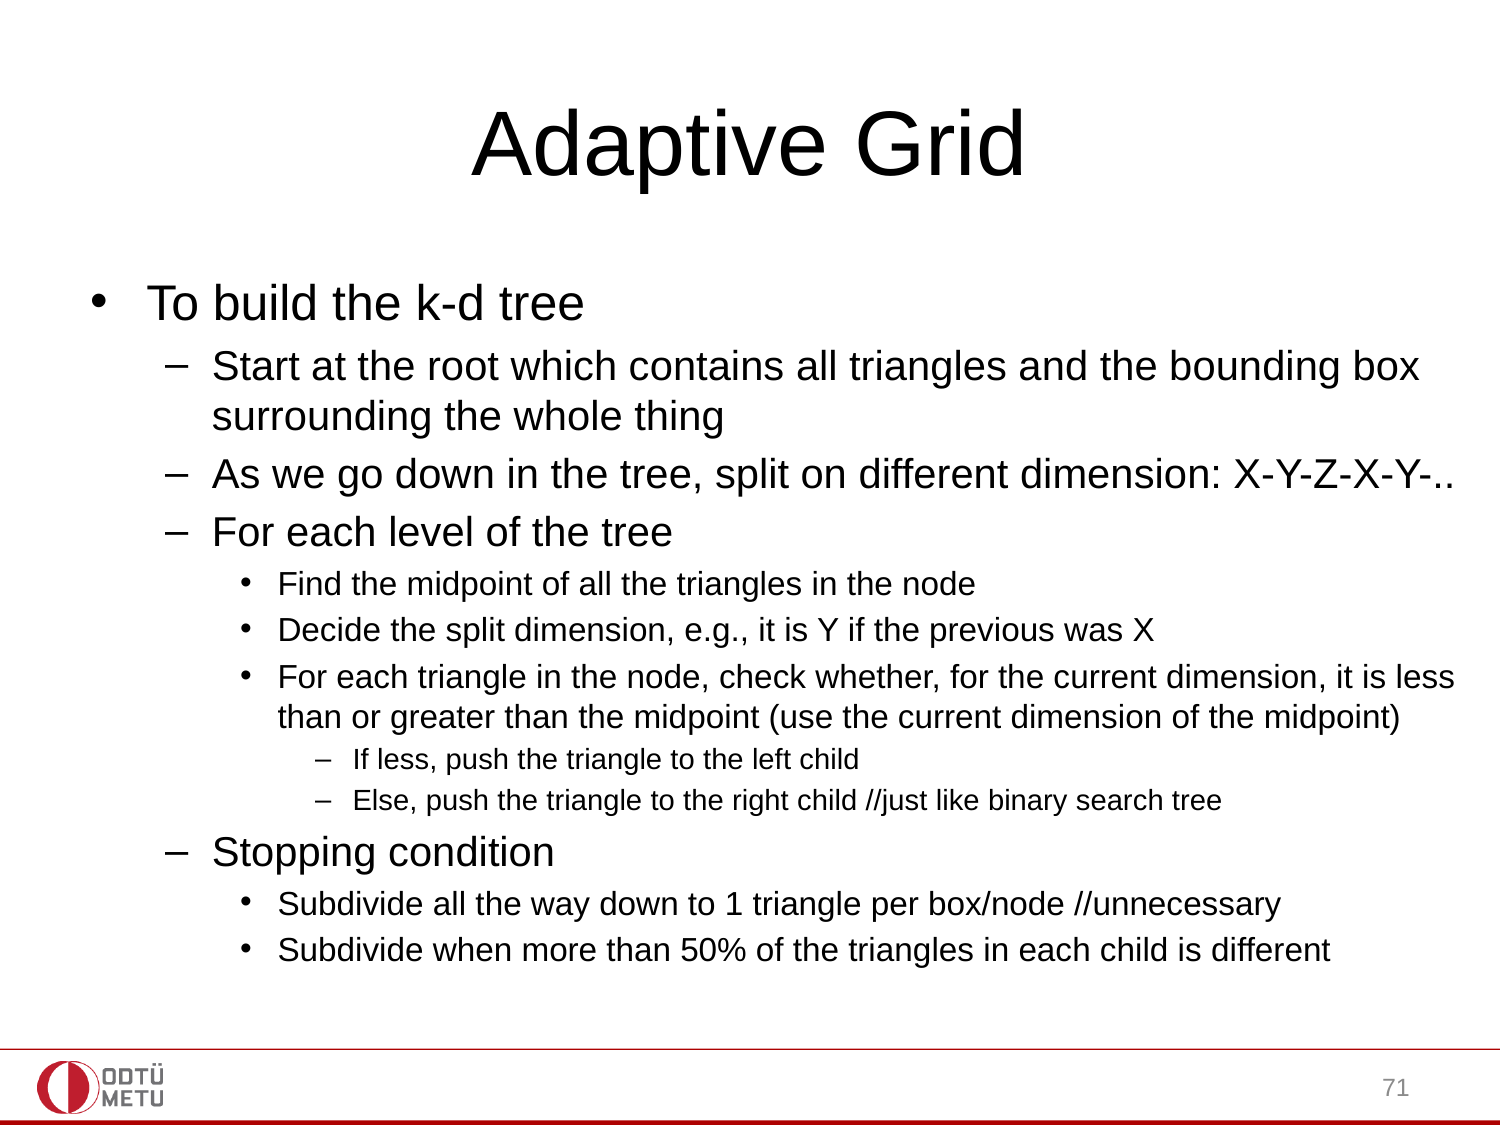

# Adaptive Grid
To build the k-d tree
Start at the root which contains all triangles and the bounding box surrounding the whole thing
As we go down in the tree, split on different dimension: X-Y-Z-X-Y-..
For each level of the tree
Find the midpoint of all the triangles in the node
Decide the split dimension, e.g., it is Y if the previous was X
For each triangle in the node, check whether, for the current dimension, it is less than or greater than the midpoint (use the current dimension of the midpoint)
If less, push the triangle to the left child
Else, push the triangle to the right child //just like binary search tree
Stopping condition
Subdivide all the way down to 1 triangle per box/node //unnecessary
Subdivide when more than 50% of the triangles in each child is different

71